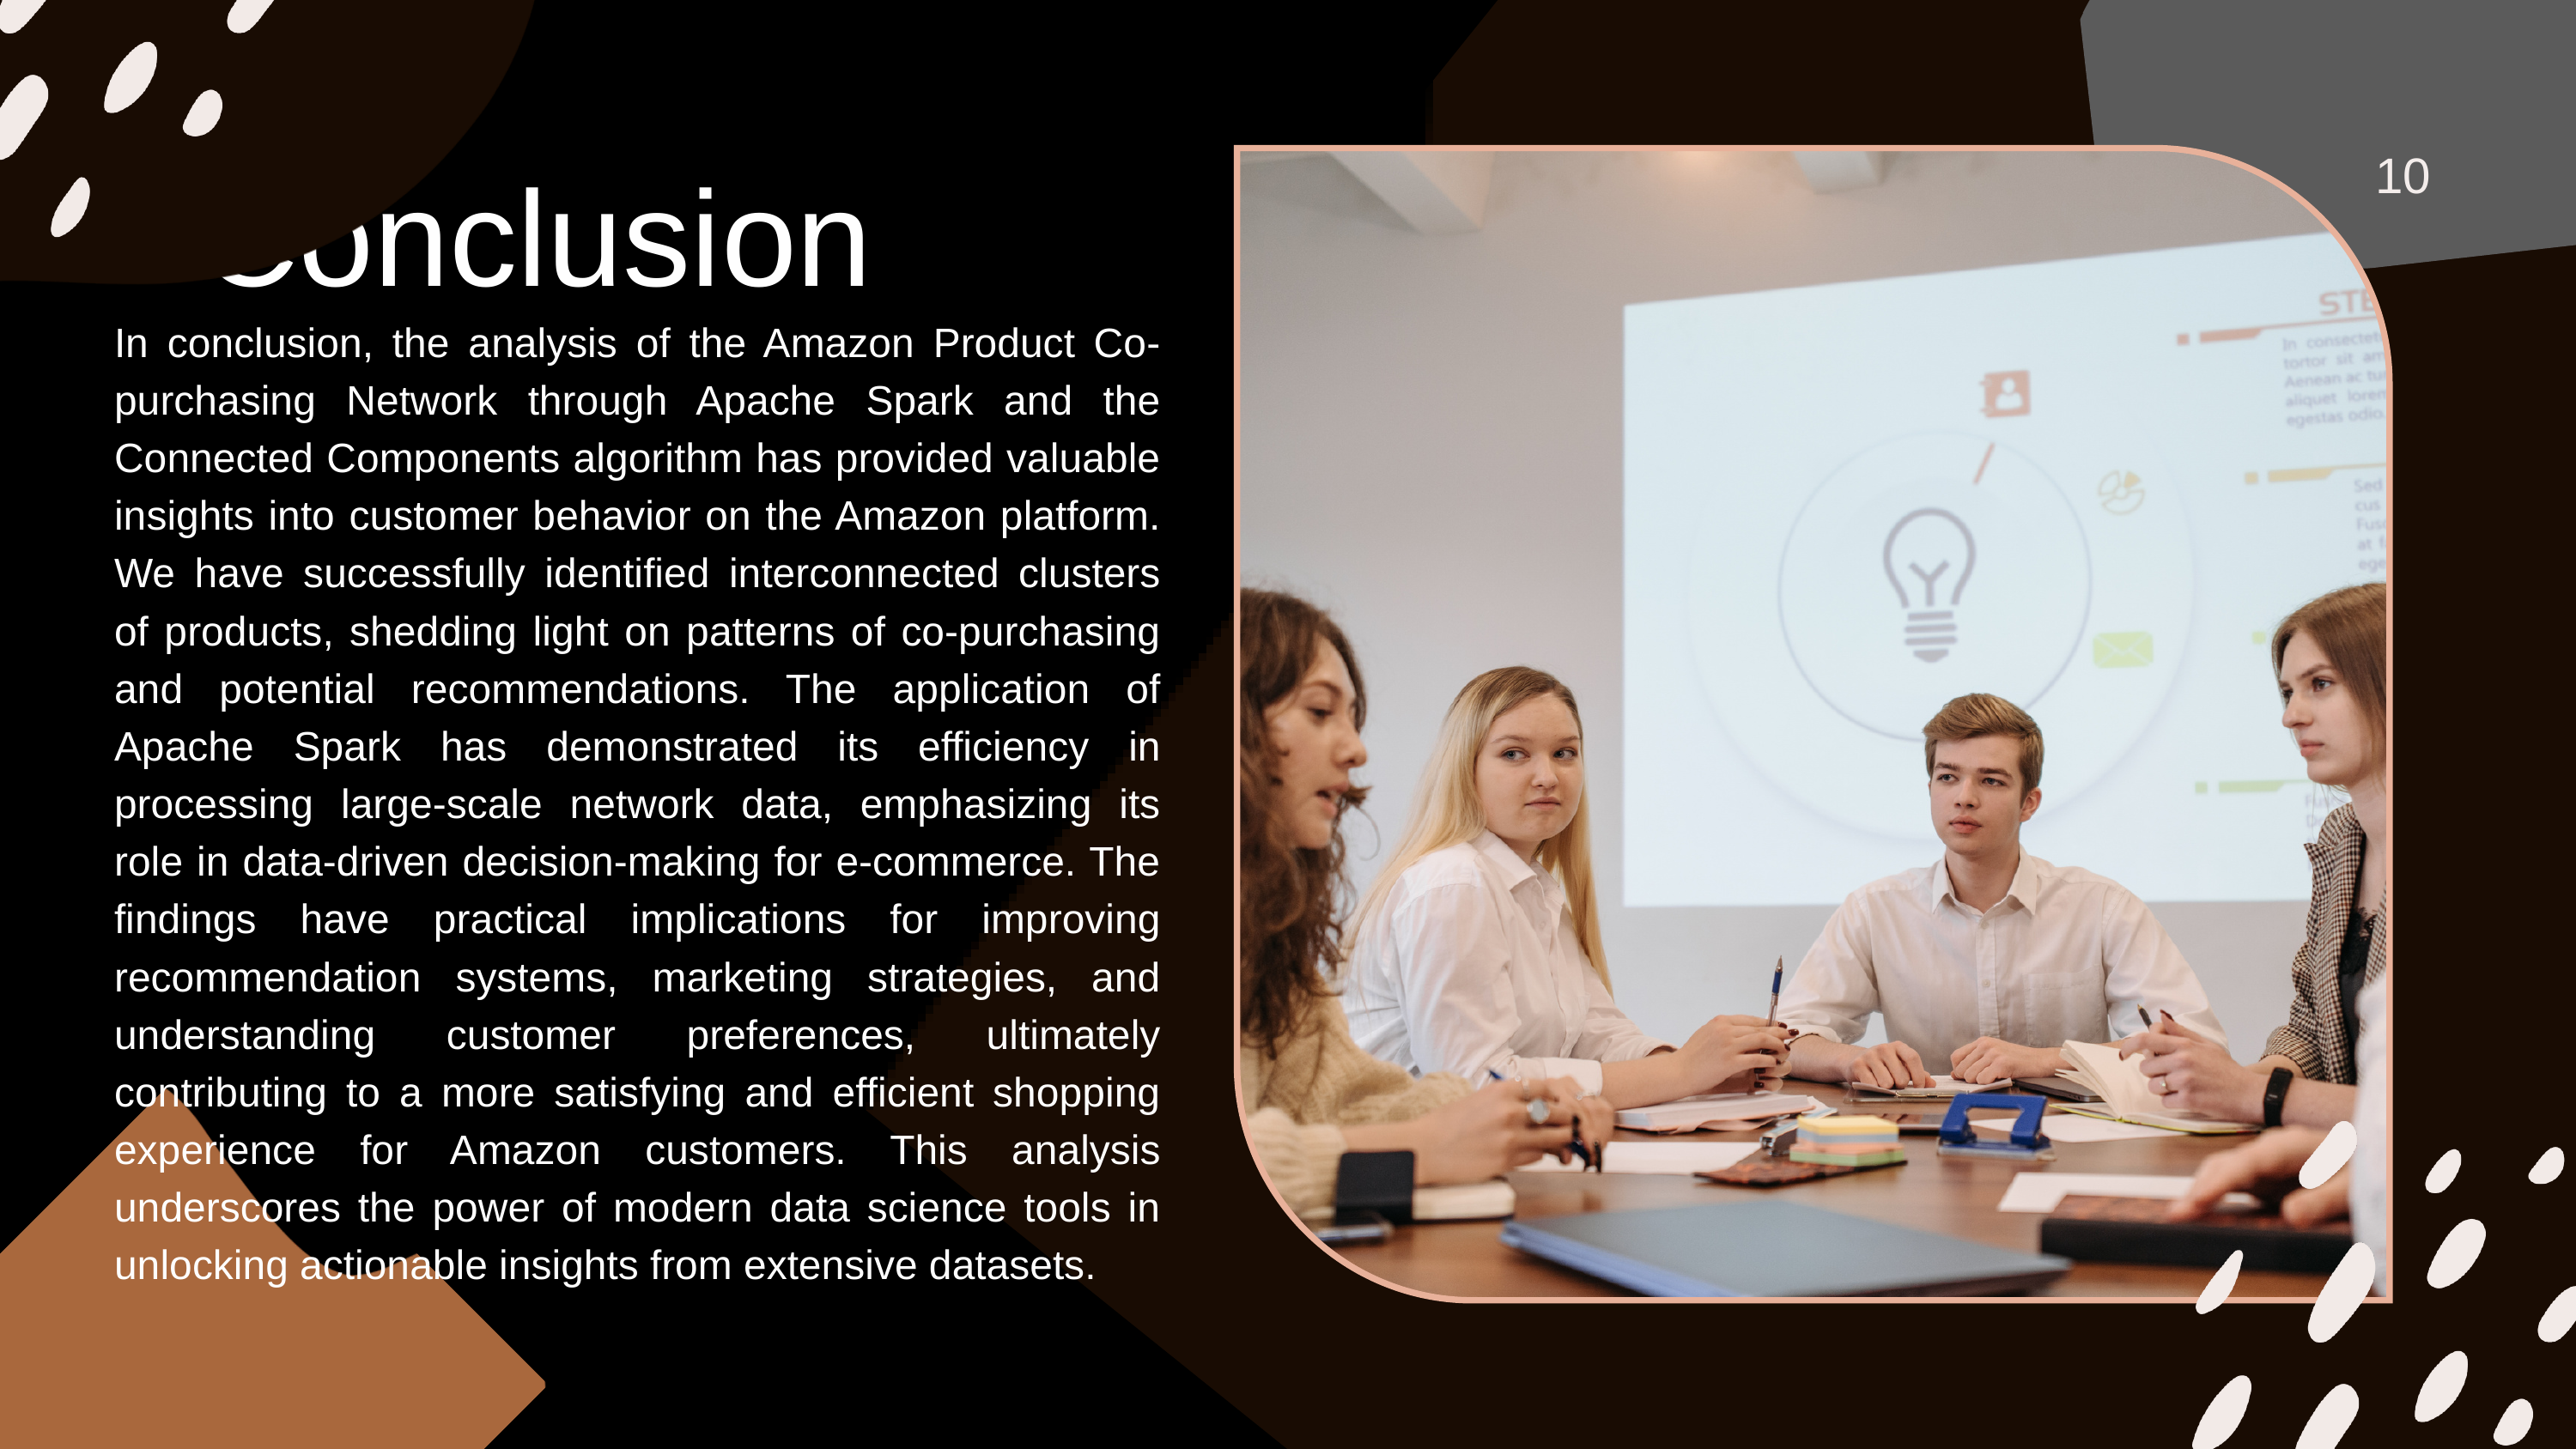

10

Conclusion
In conclusion, the analysis of the Amazon Product Co-purchasing Network through Apache Spark and the Connected Components algorithm has provided valuable insights into customer behavior on the Amazon platform. We have successfully identified interconnected clusters of products, shedding light on patterns of co-purchasing and potential recommendations. The application of Apache Spark has demonstrated its efficiency in processing large-scale network data, emphasizing its role in data-driven decision-making for e-commerce. The findings have practical implications for improving recommendation systems, marketing strategies, and understanding customer preferences, ultimately contributing to a more satisfying and efficient shopping experience for Amazon customers. This analysis underscores the power of modern data science tools in unlocking actionable insights from extensive datasets.